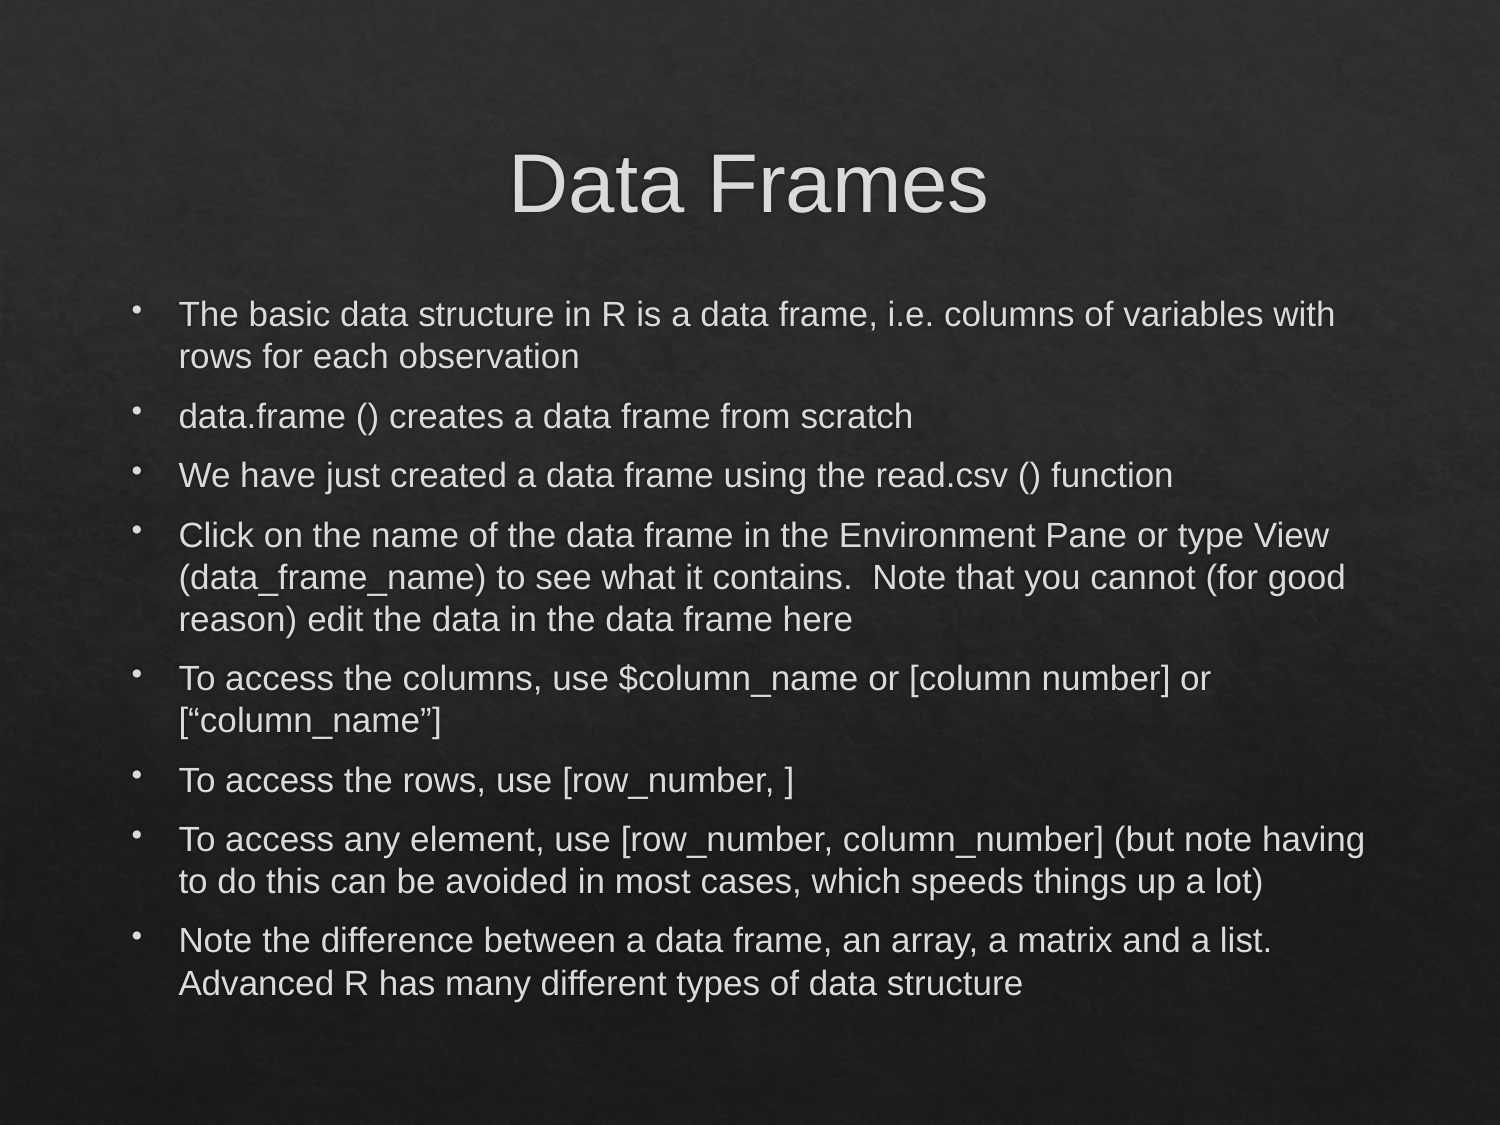

# Data Frames
The basic data structure in R is a data frame, i.e. columns of variables with rows for each observation
data.frame () creates a data frame from scratch
We have just created a data frame using the read.csv () function
Click on the name of the data frame in the Environment Pane or type View (data_frame_name) to see what it contains.  Note that you cannot (for good reason) edit the data in the data frame here
To access the columns, use $column_name or [column number] or [“column_name”]
To access the rows, use [row_number, ]
To access any element, use [row_number, column_number] (but note having to do this can be avoided in most cases, which speeds things up a lot)
Note the difference between a data frame, an array, a matrix and a list.  Advanced R has many different types of data structure